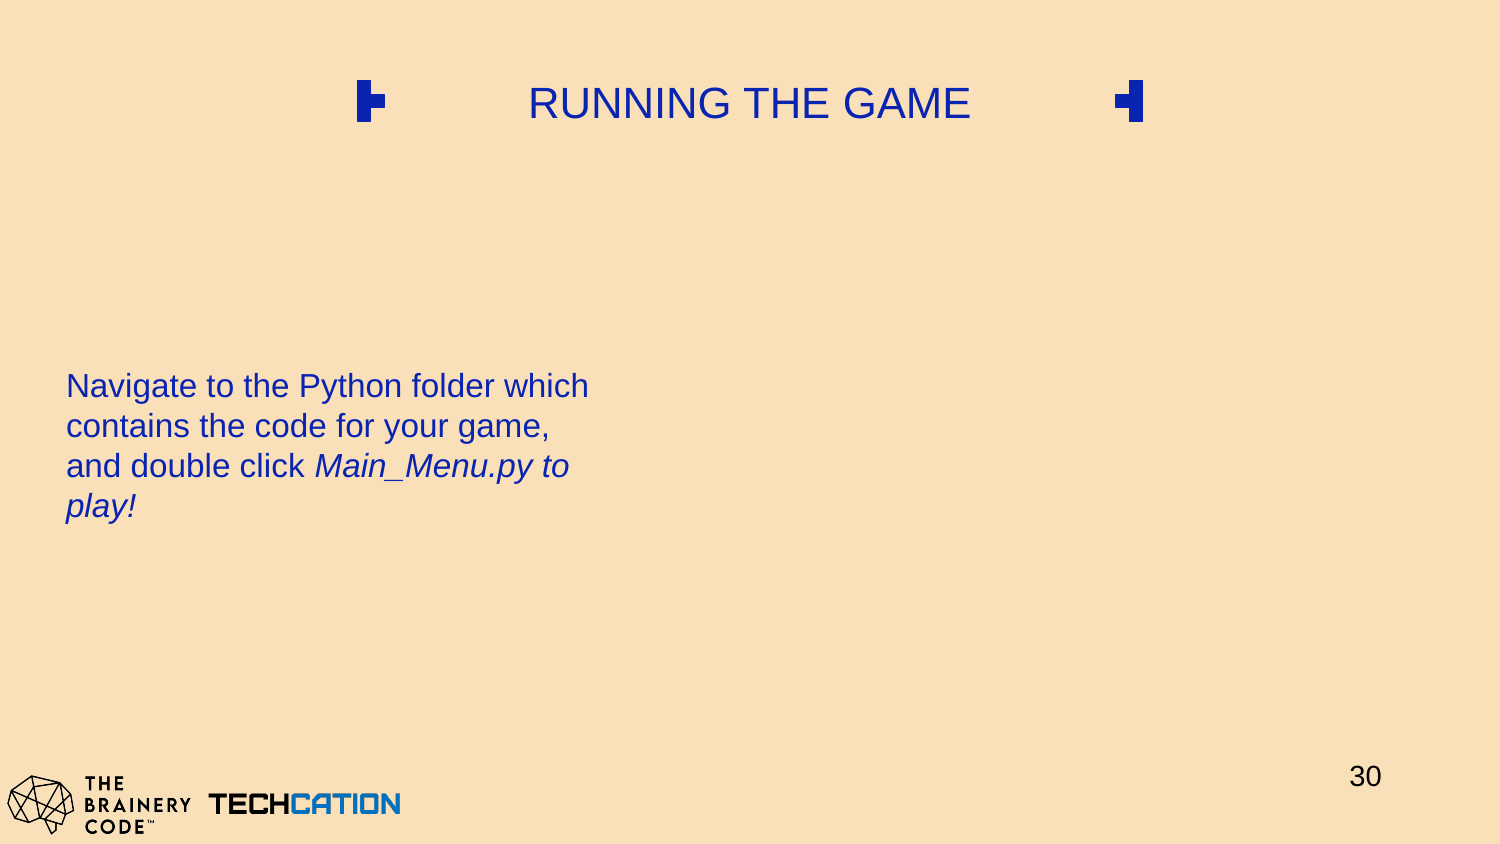

# RUNNING THE GAME

Navigate to the Python folder which contains the code for your game, and double click Main_Menu.py to play!